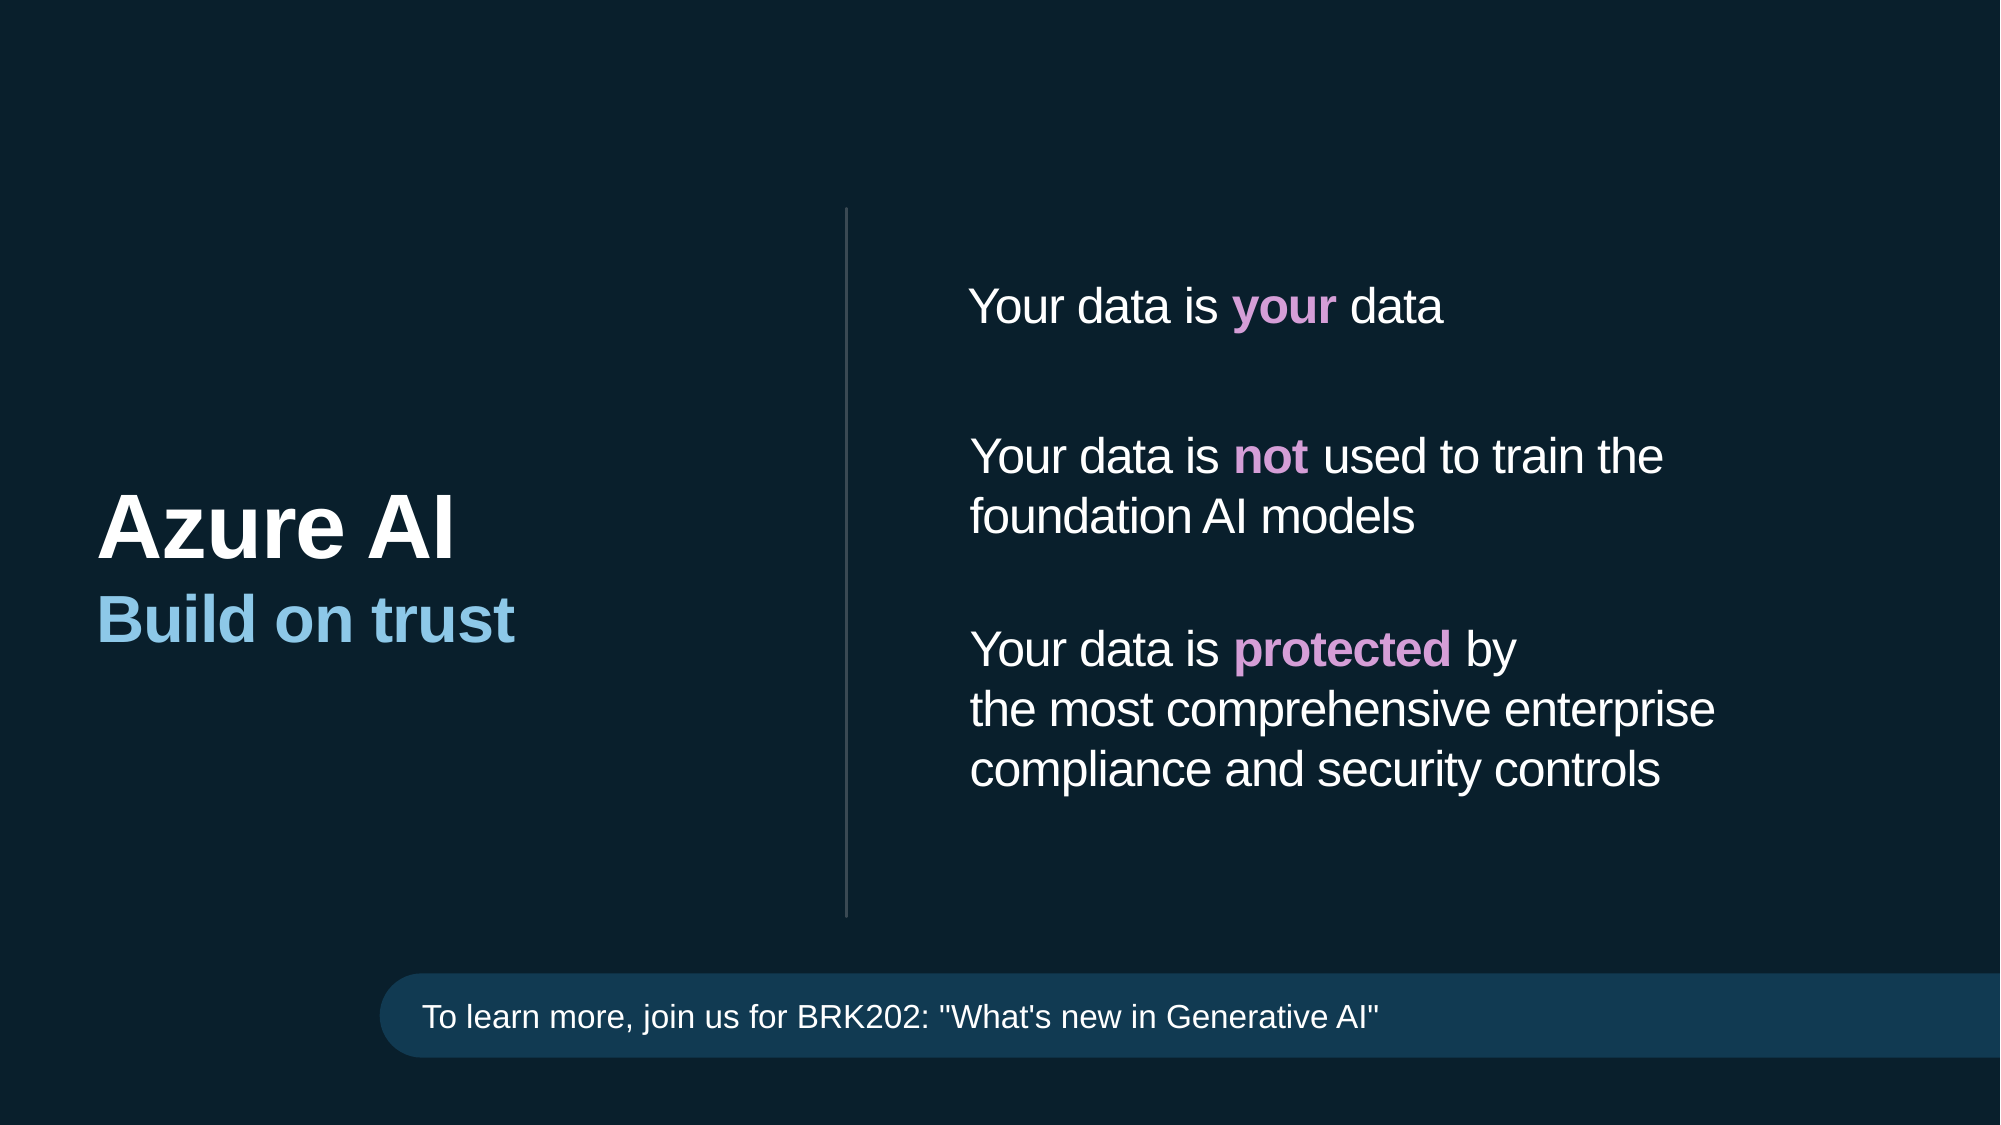

Your data is your data
Your data is not used to train the foundation AI models
# Azure AI
Build on trust
Your data is protected by
the most comprehensive enterprise compliance and security controls
To learn more, join us for BRK202: "What's new in Generative AI"